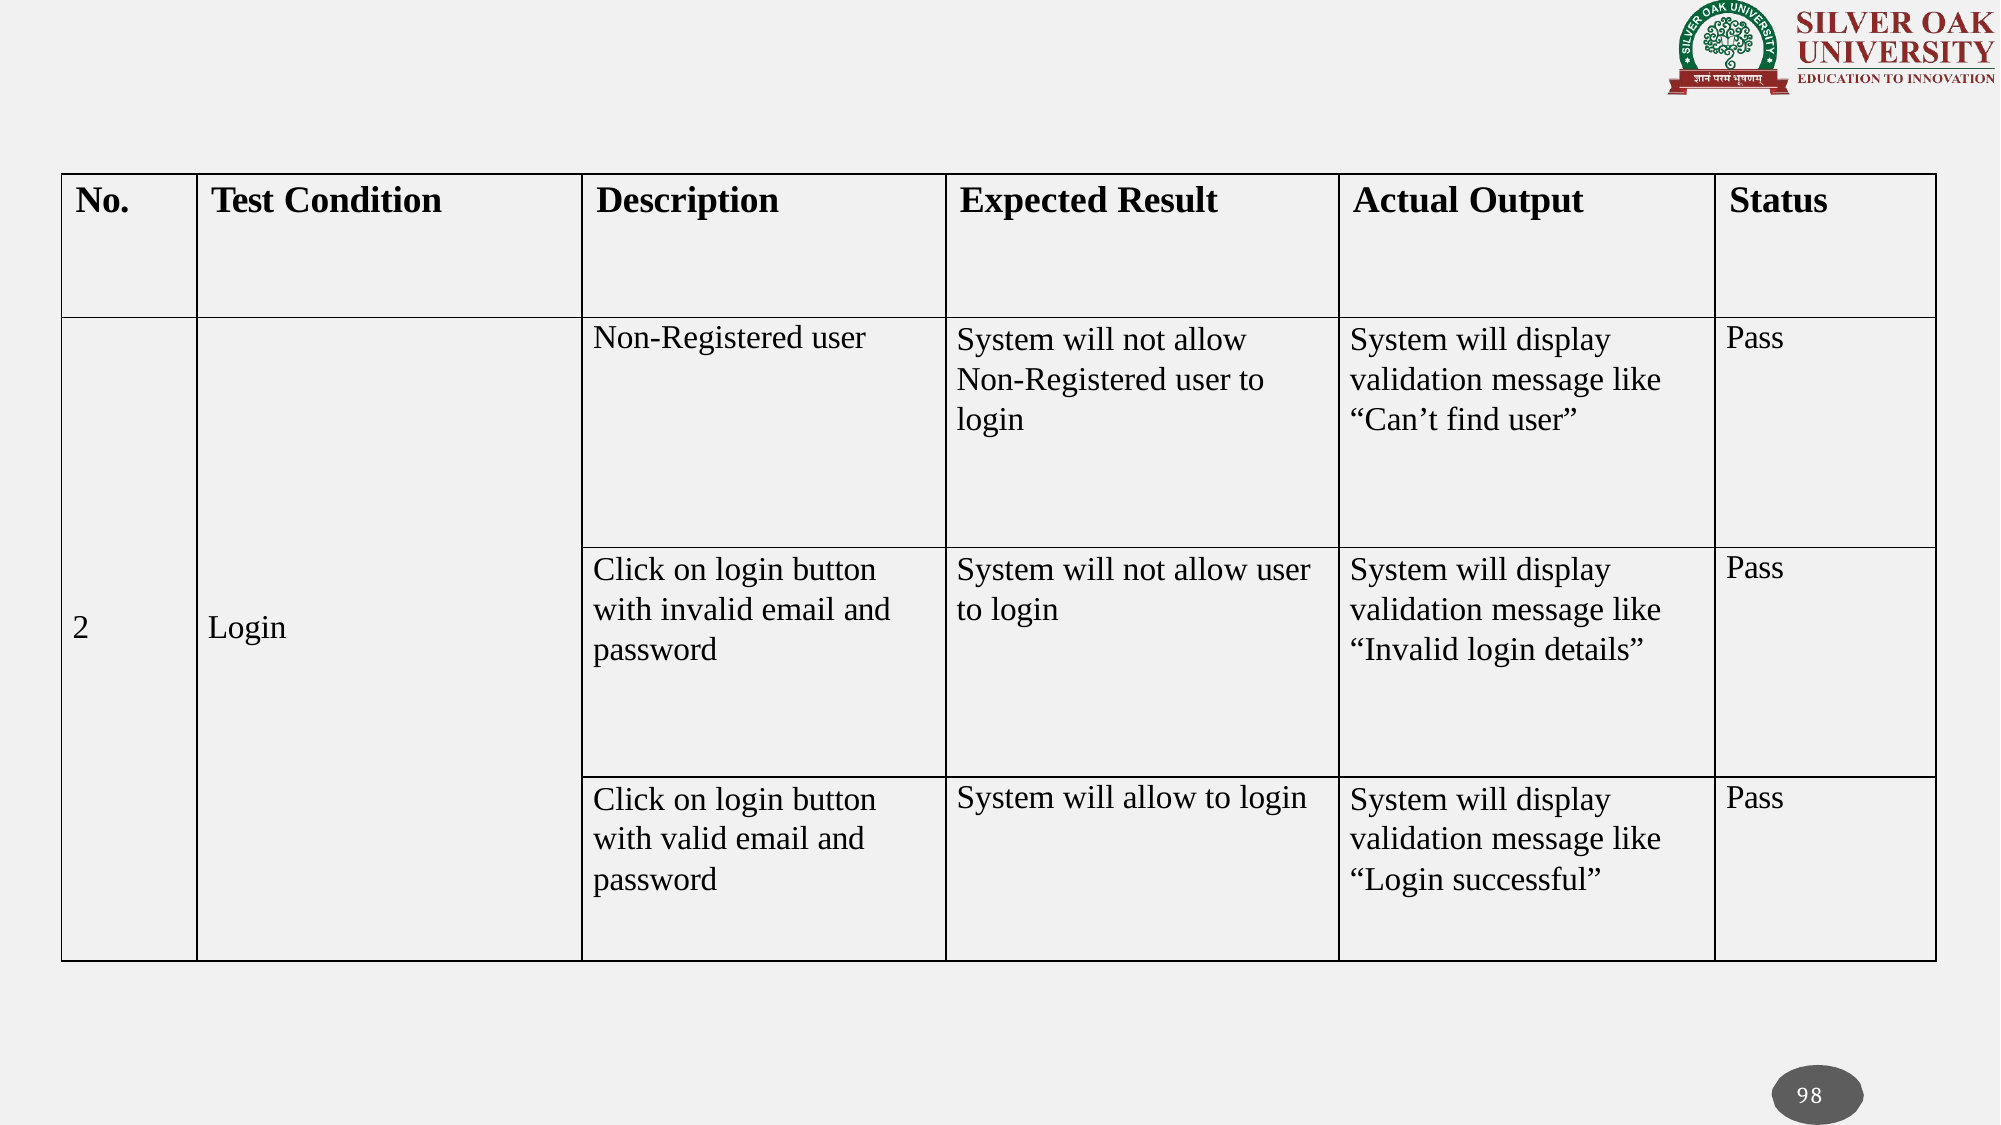

| No. | Test Condition | Description | Expected Result | Actual Output | Status |
| --- | --- | --- | --- | --- | --- |
| 2 | Login | Non-Registered user | System will not allow Non-Registered user to login | System will display validation message like “Can’t find user” | Pass |
|  |  | Click on login button with invalid email and password | System will not allow user to login | System will display validation message like “Invalid login details” | Pass |
|  |  | Click on login button with valid email and password | System will allow to login | System will display validation message like “Login successful” | Pass |

98